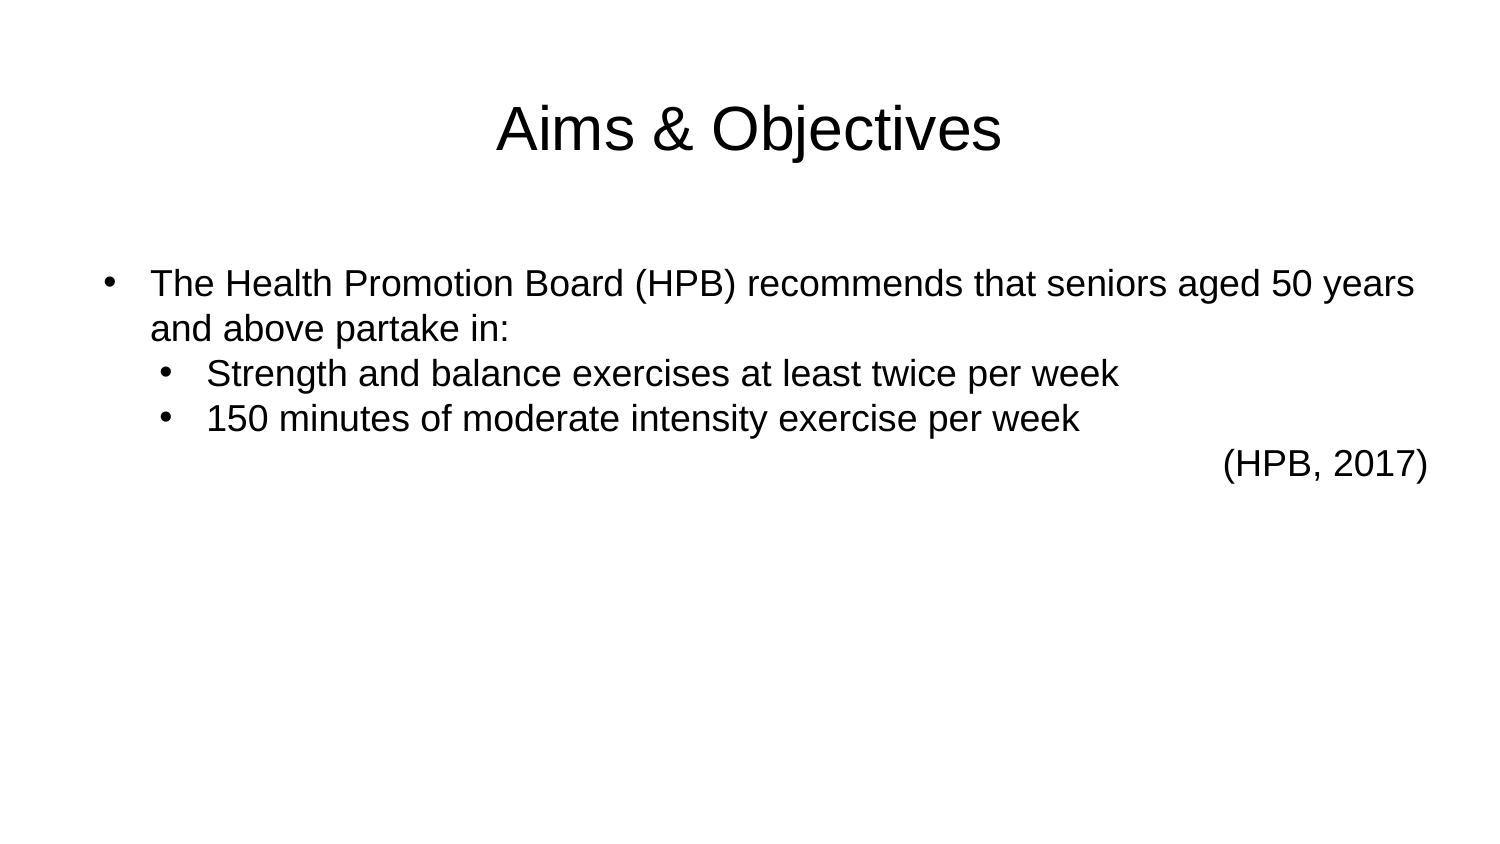

# Aims & Objectives
The Health Promotion Board (HPB) recommends that seniors aged 50 years and above partake in:
Strength and balance exercises at least twice per week
150 minutes of moderate intensity exercise per week
(HPB, 2017)